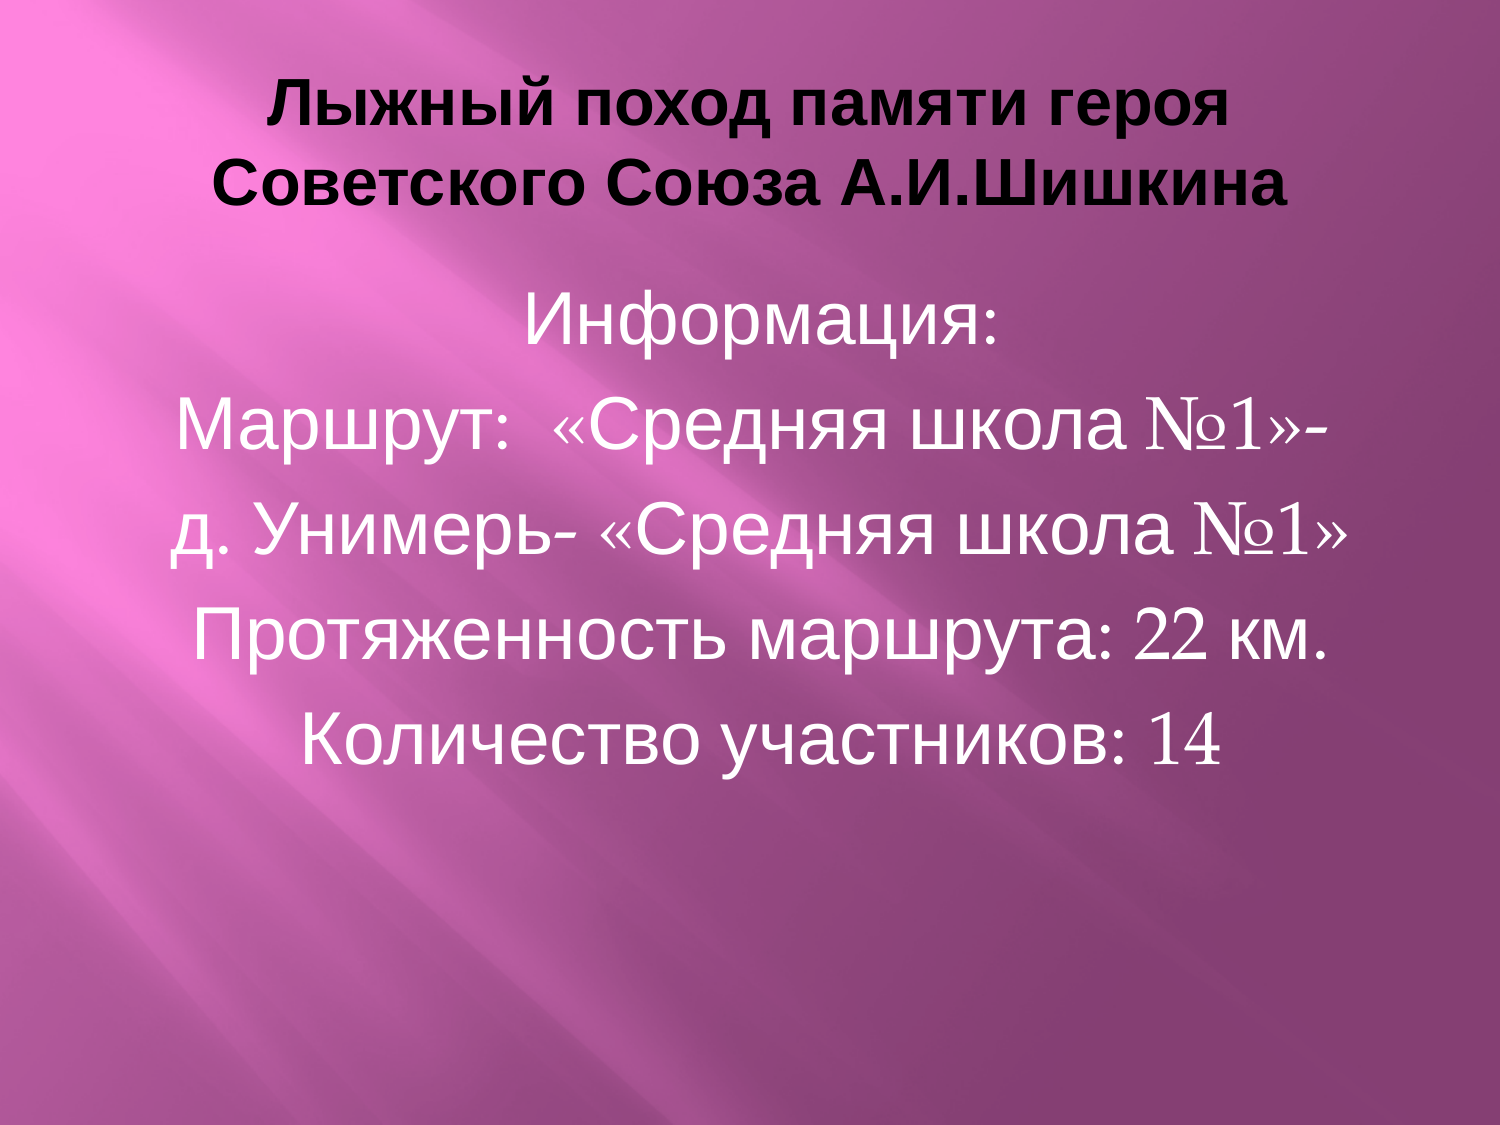

# Лыжный поход памяти героя Советского Союза А.И.Шишкина
Информация:
Маршрут:  «Средняя школа №1»-
д. Унимерь- «Средняя школа №1»
Протяженность маршрута: 22 км.
Количество участников: 14